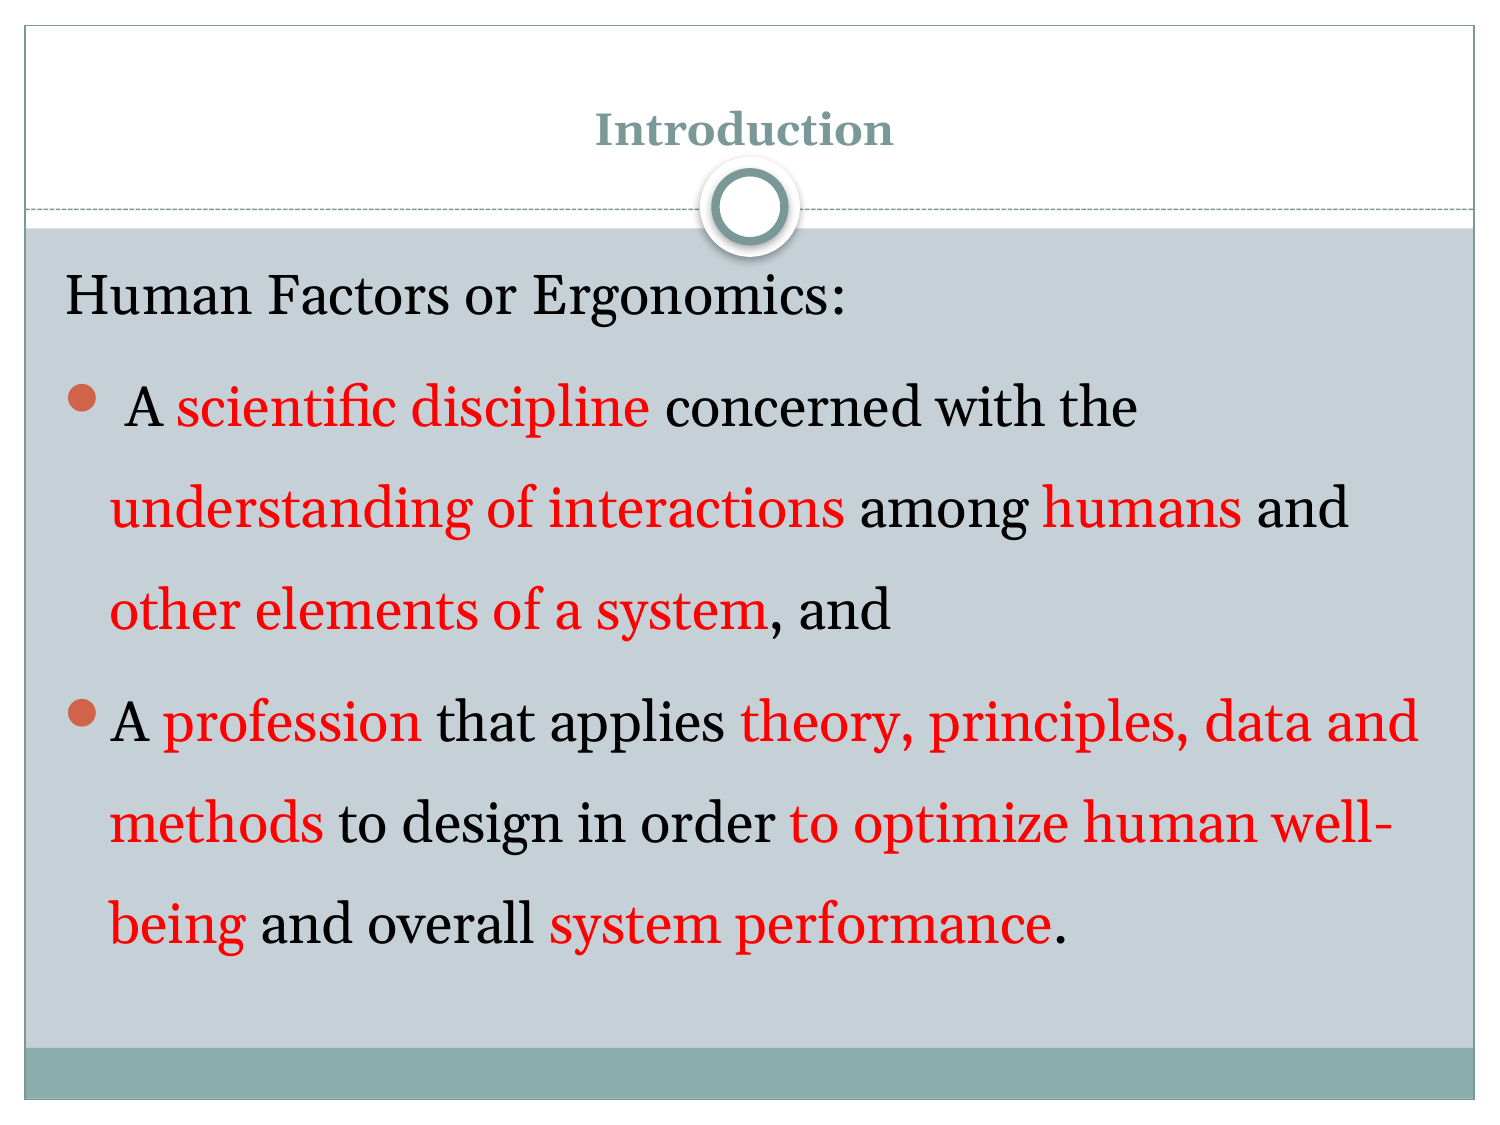

# Introduction
Human Factors or Ergonomics:
 A scientific discipline concerned with the understanding of interactions among humans and other elements of a system, and
A profession that applies theory, principles, data and methods to design in order to optimize human well-being and overall system performance.